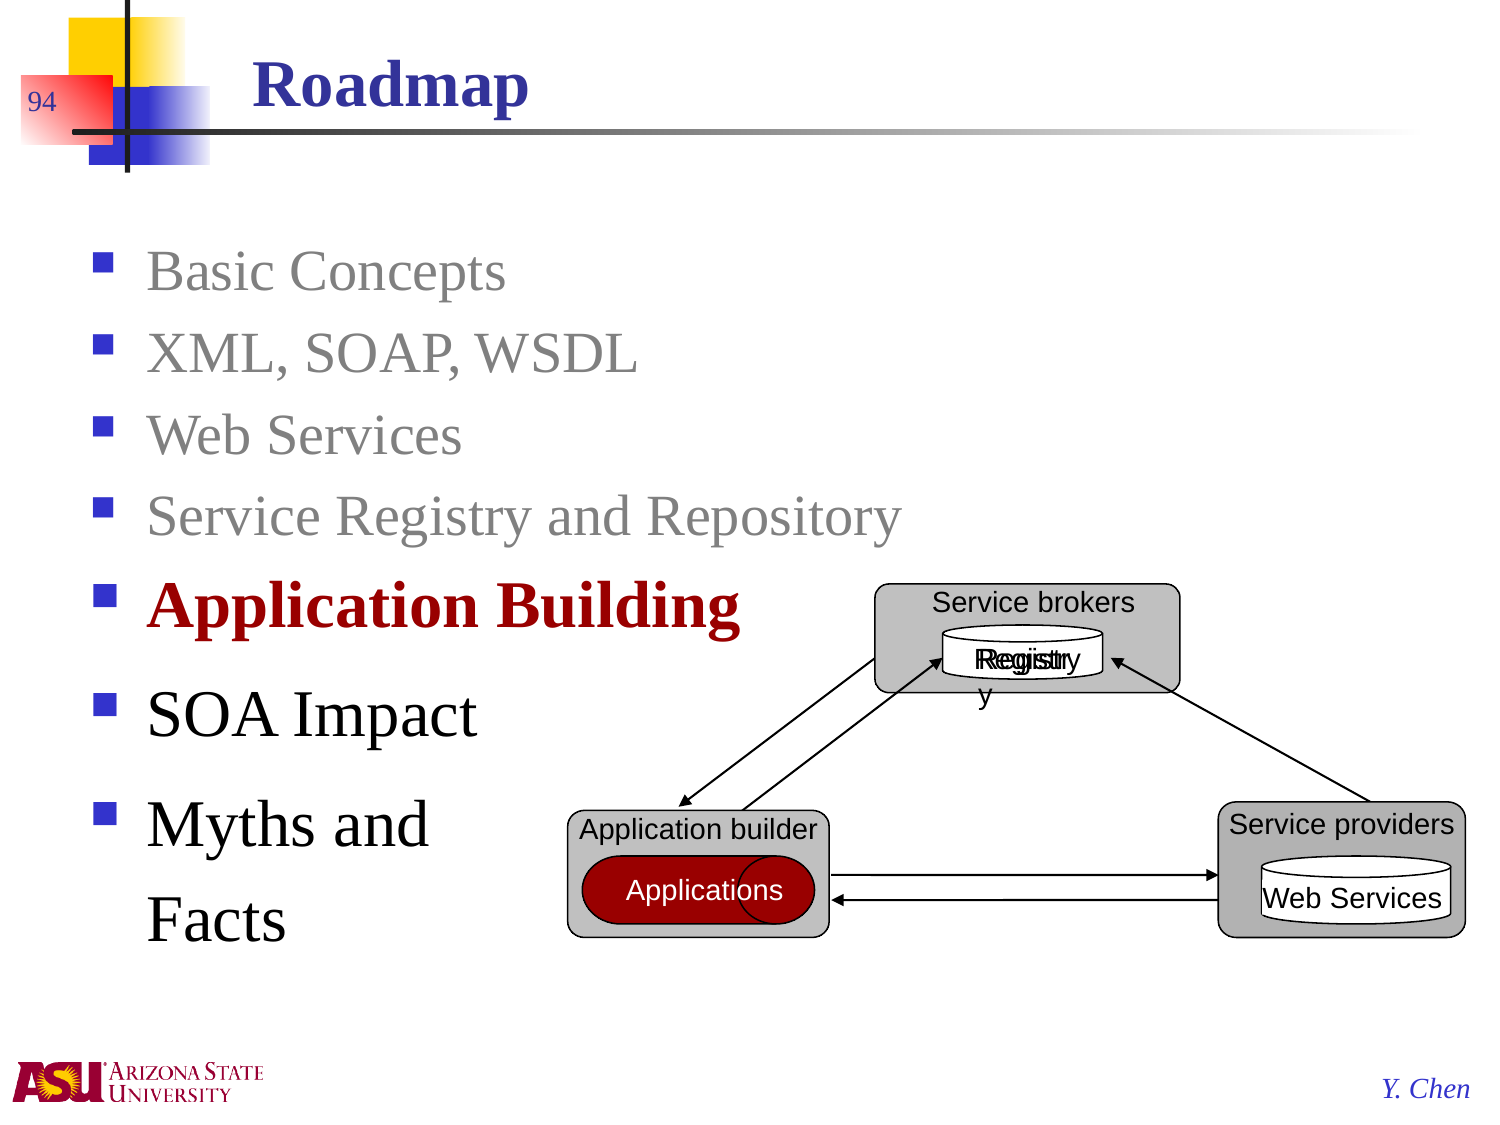

# Roadmap
94
Basic Concepts
XML, SOAP, WSDL
Web Services
Service Registry and Repository
Application Building
SOA Impact
Myths and
Facts
Service brokers

Registry
Registry

Service providers

Application builder

Applications

Web Services